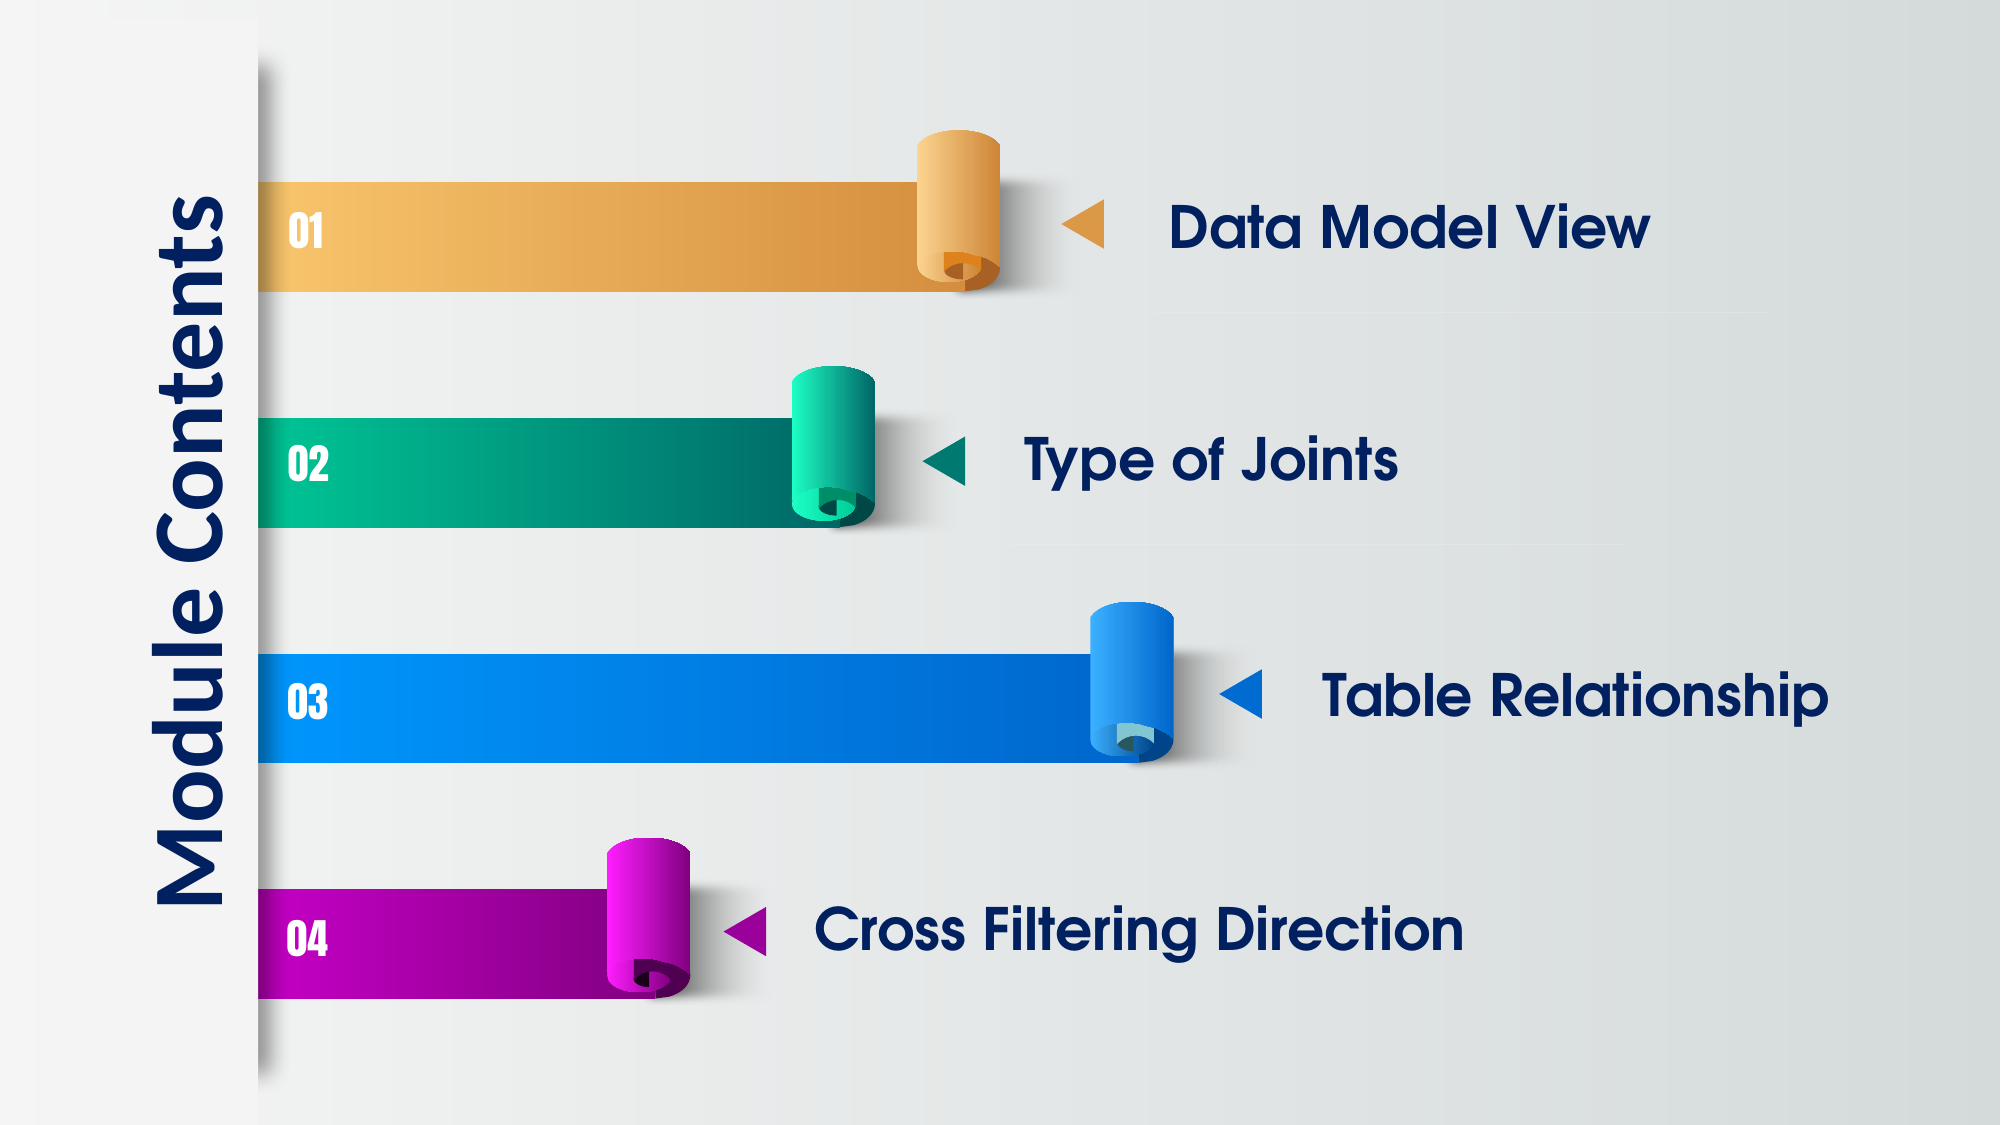

Data Model View

01

Type of Joints

02
Module Contents

Table Relationship

03

Cross Filtering Direction

04